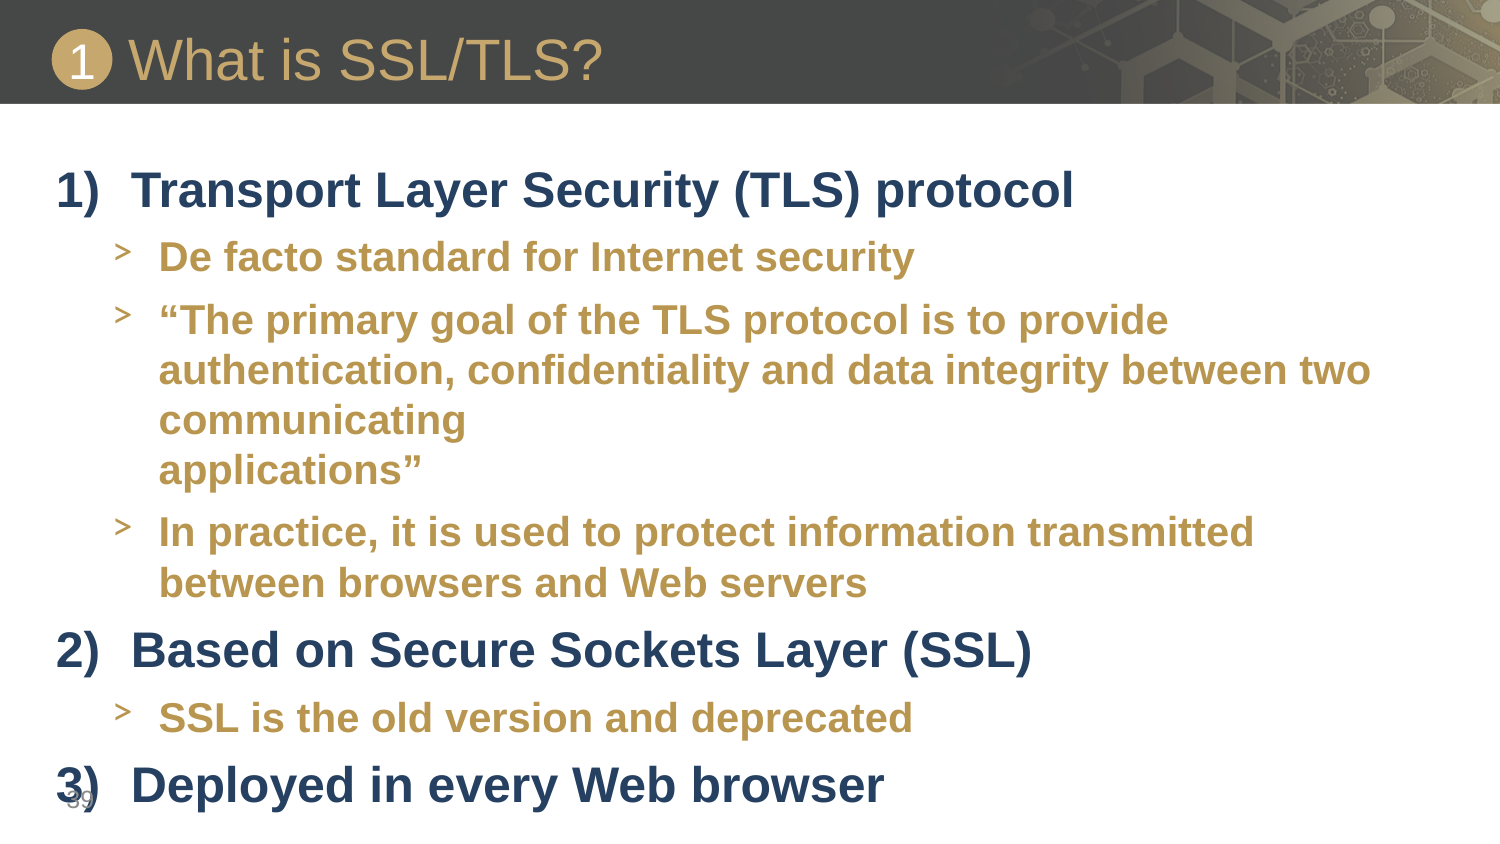

# What is SSL/TLS?
1
Transport Layer Security (TLS) protocol
De facto standard for Internet security
“The primary goal of the TLS protocol is to provide authentication, confidentiality and data integrity between two communicating
applications”
In practice, it is used to protect information transmitted
between browsers and Web servers
Based on Secure Sockets Layer (SSL)
SSL is the old version and deprecated
Deployed in every Web browser
39